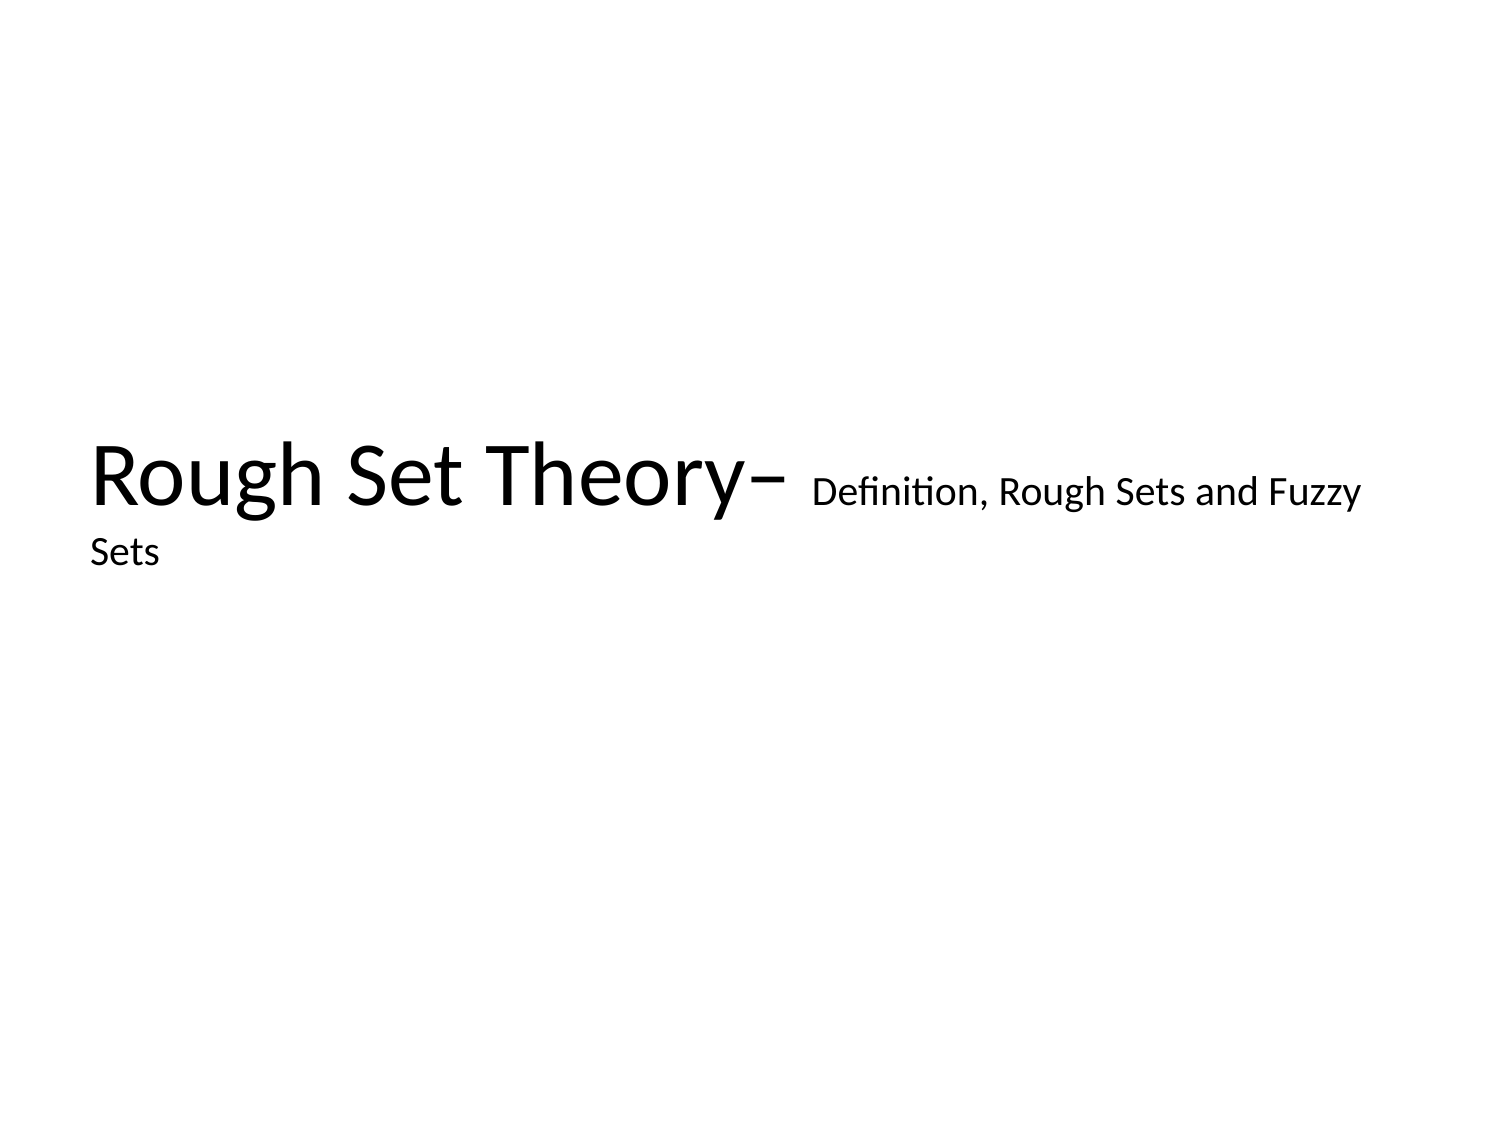

# Rough Set Theory–  Definition, Rough Sets and Fuzzy Sets